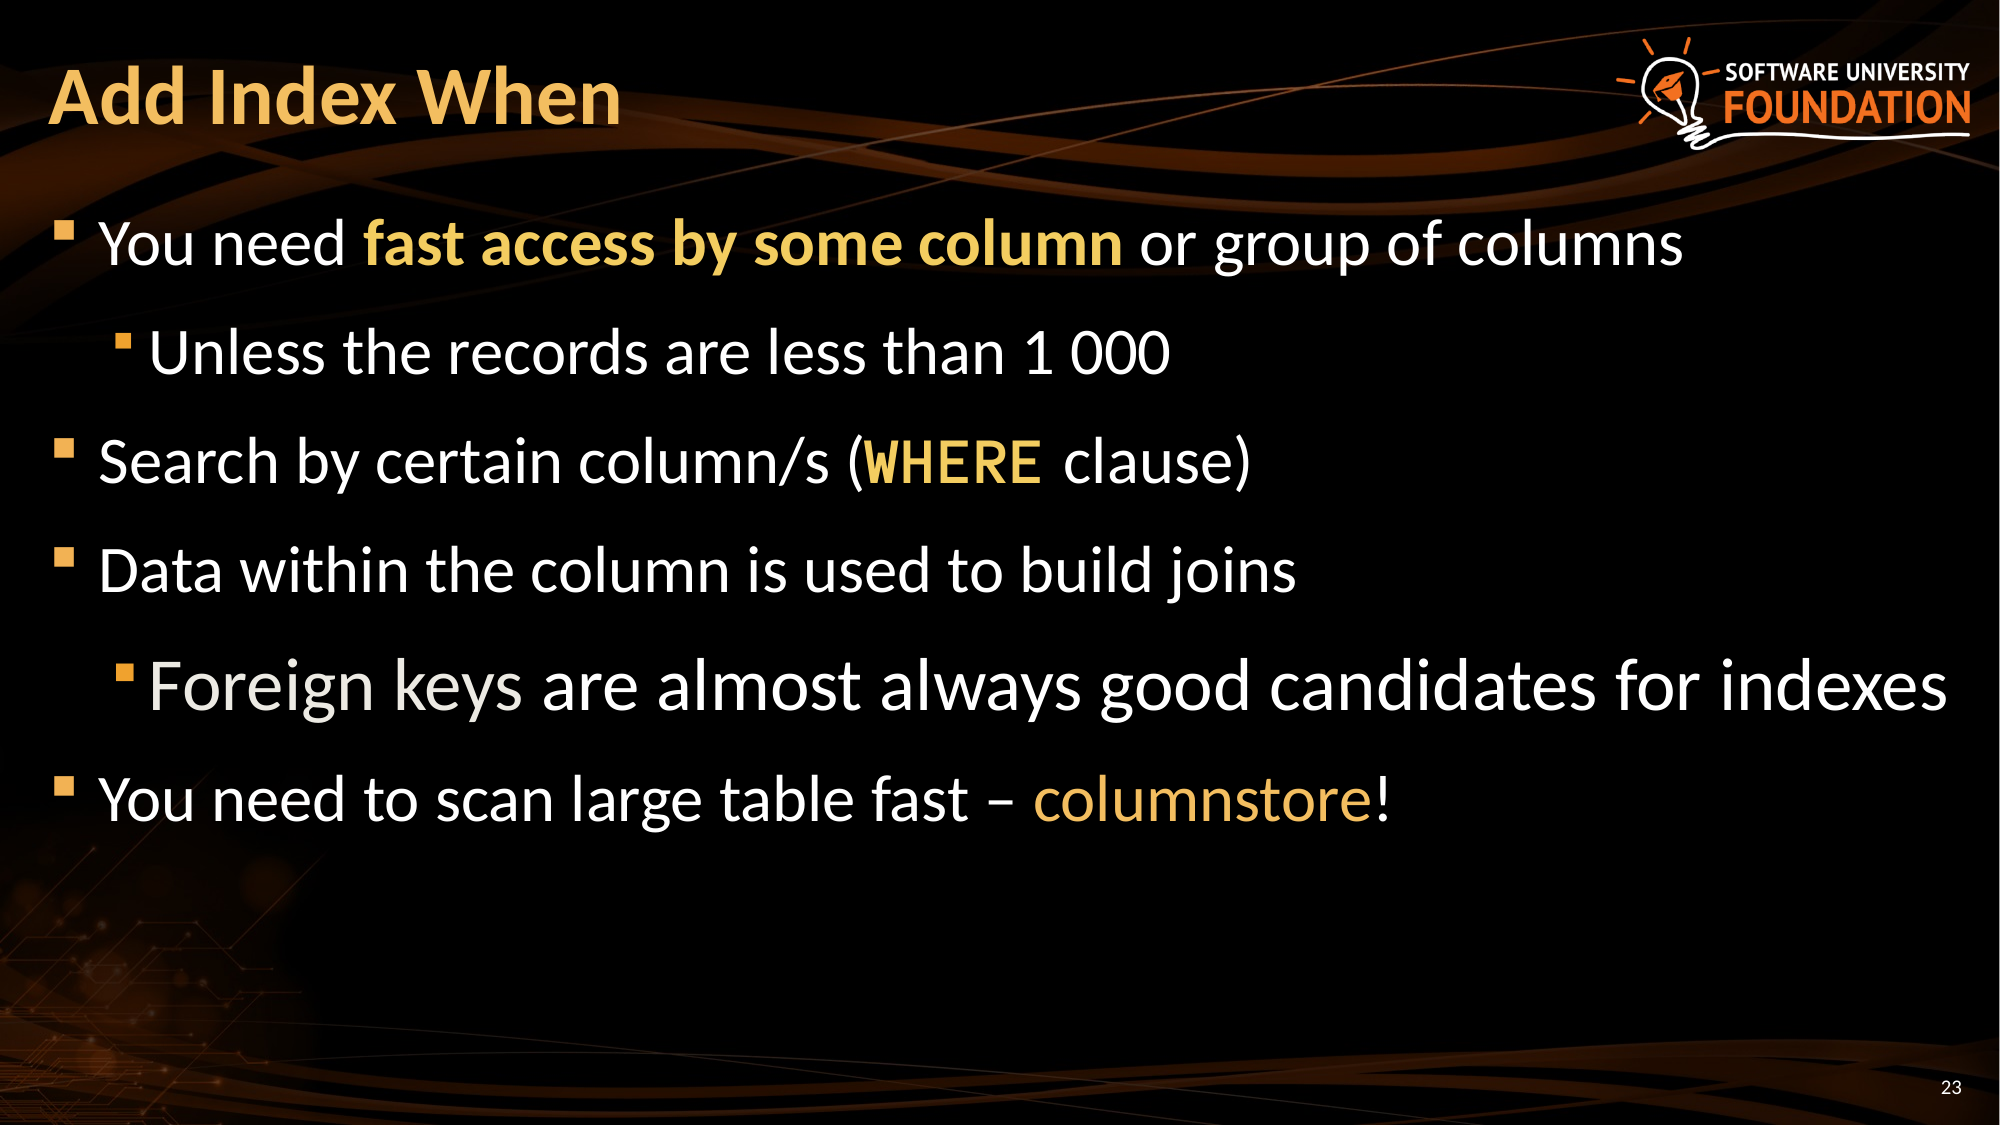

# Add Index When
You need fast access by some column or group of columns
Unless the records are less than 1 000
Search by certain column/s (WHERE clause)
Data within the column is used to build joins
Foreign keys are almost always good candidates for indexes
You need to scan large table fast – columnstore!
23